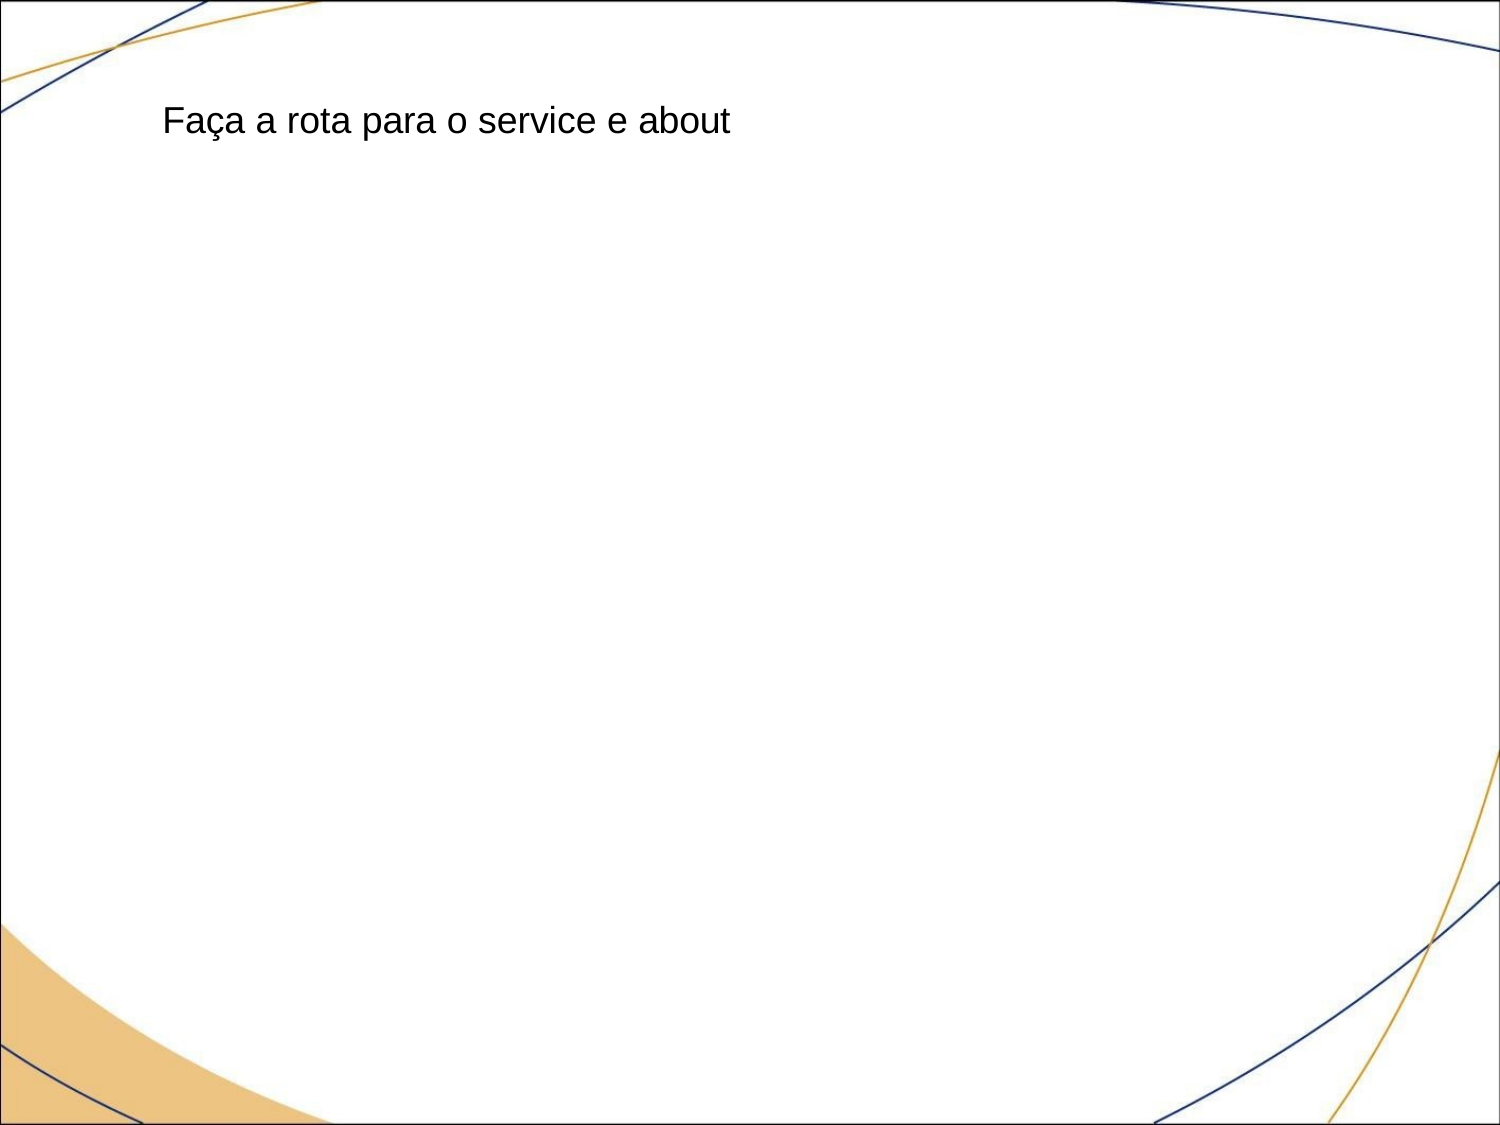

Faça a rota para o service e about